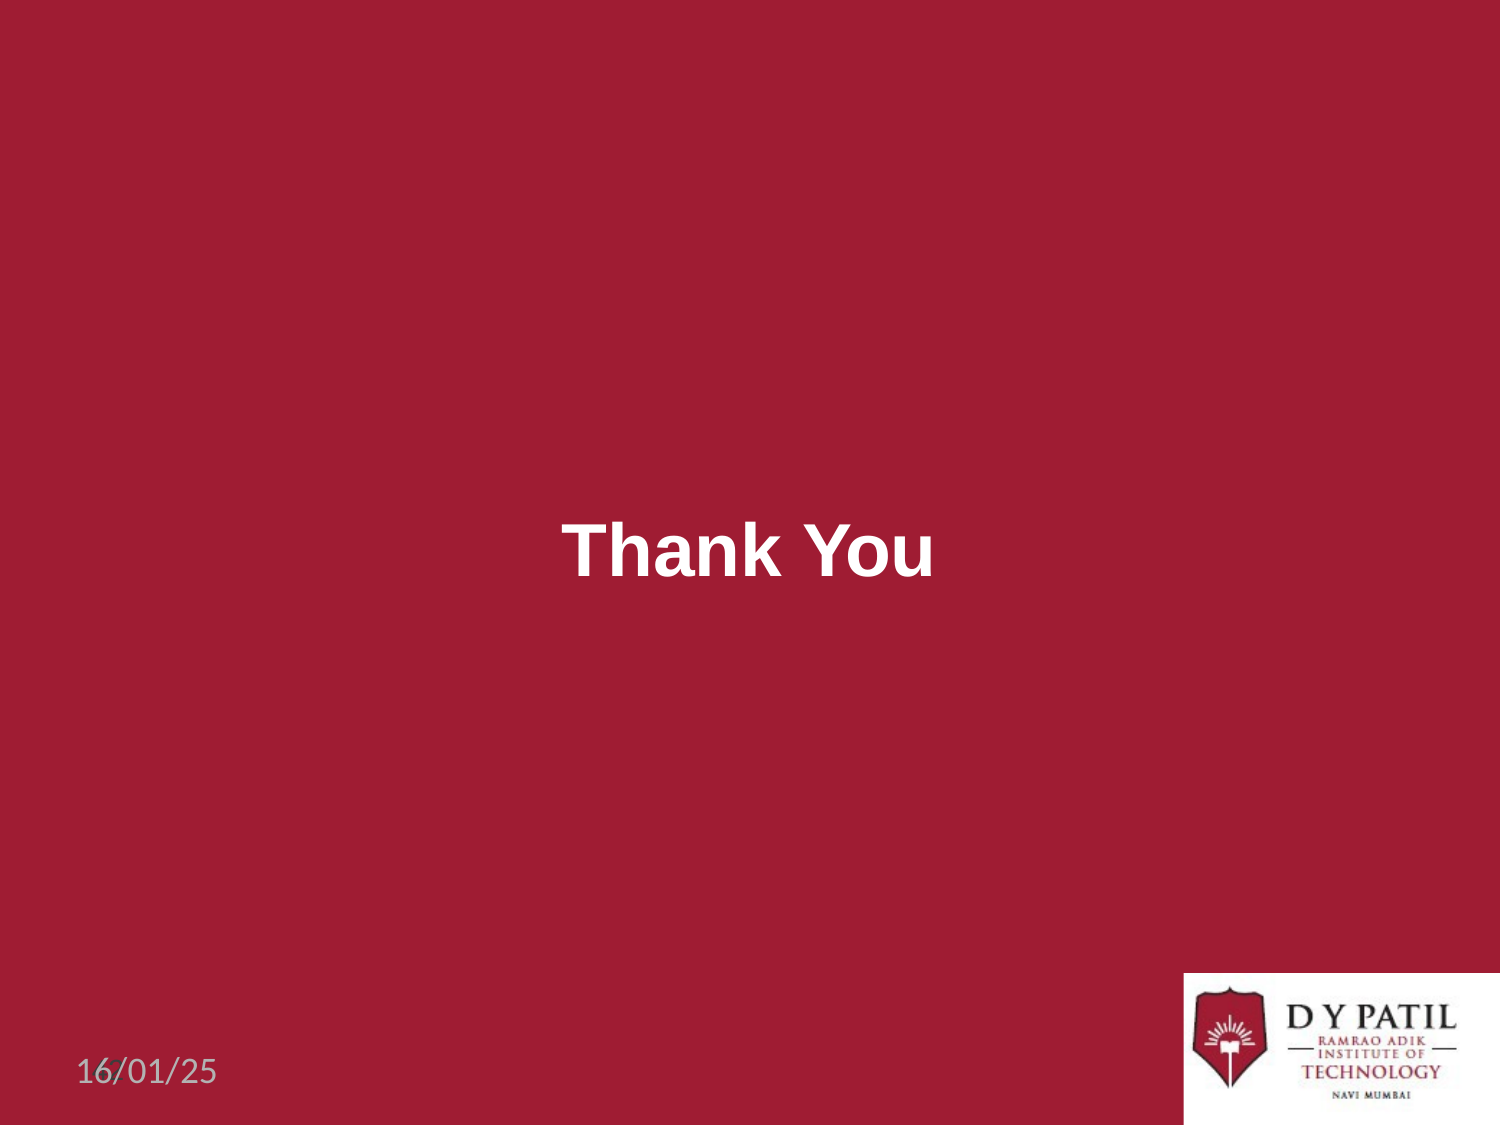

# Thank You

16/01/25
Week-1  project Fundamentals
42